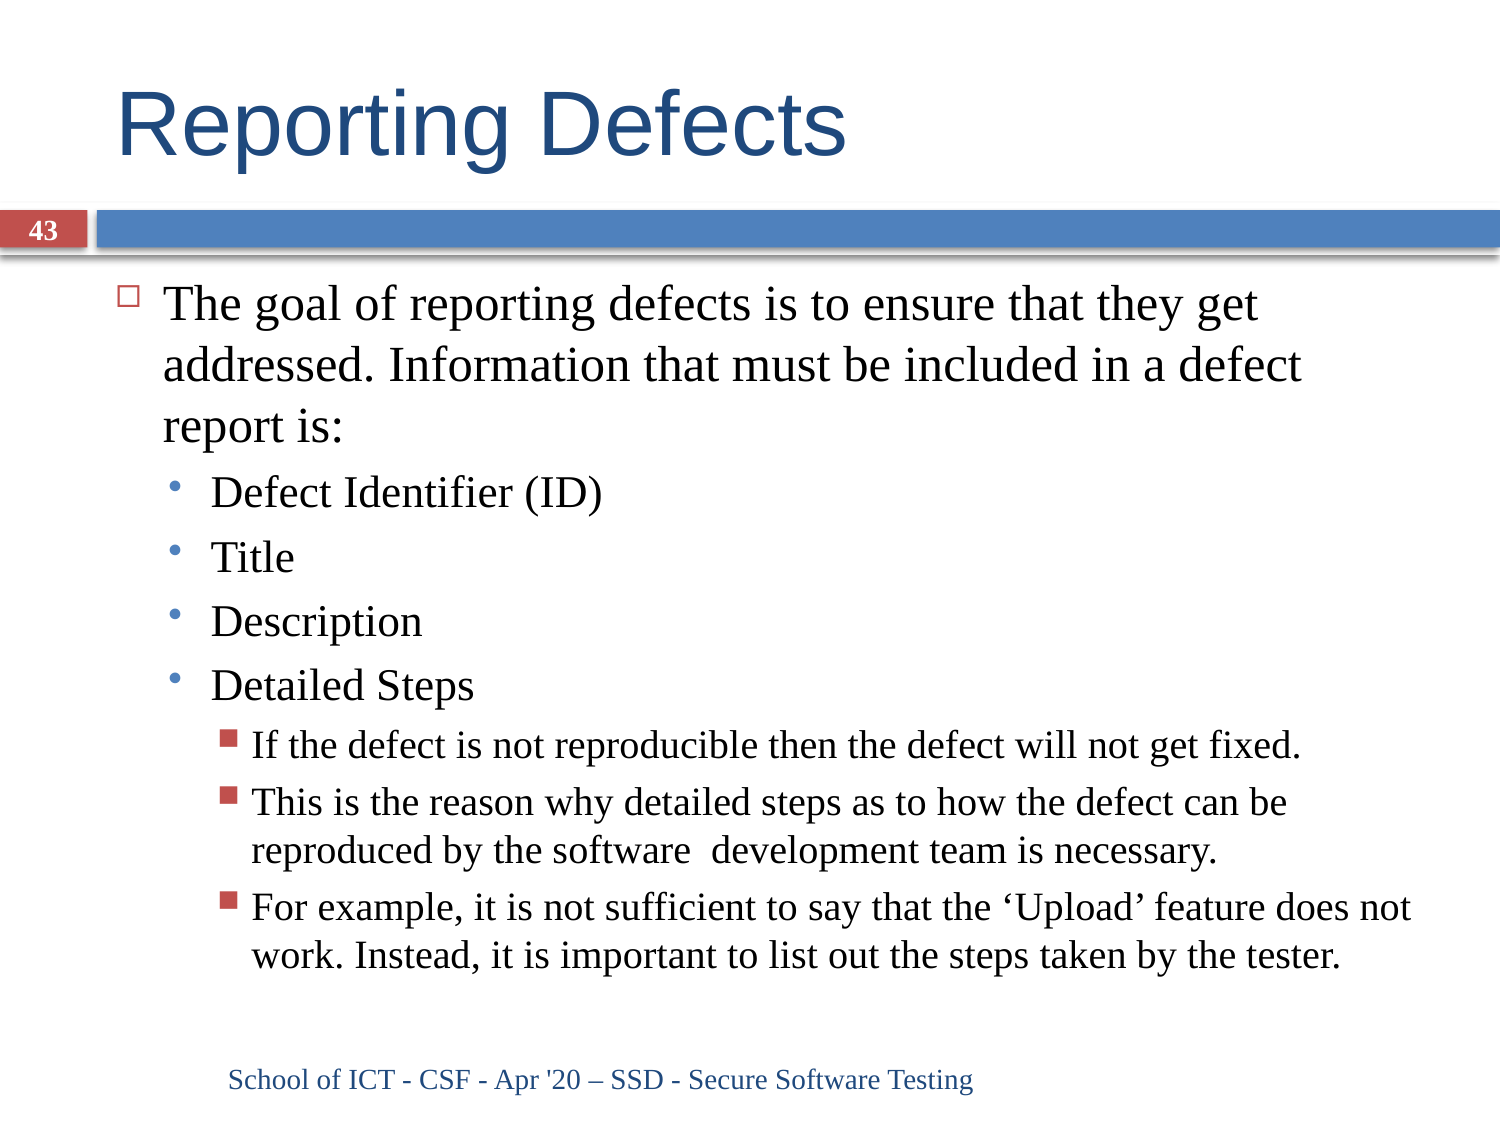

# Reporting Defects
43
The goal of reporting defects is to ensure that they get addressed. Information that must be included in a defect report is:
Defect Identifier (ID)
Title
Description
Detailed Steps
If the defect is not reproducible then the defect will not get fixed.
This is the reason why detailed steps as to how the defect can be reproduced by the software  development team is necessary.
For example, it is not sufficient to say that the ‘Upload’ feature does not work. Instead, it is important to list out the steps taken by the tester.
School of ICT - CSF - Apr '20 – SSD - Secure Software Testing